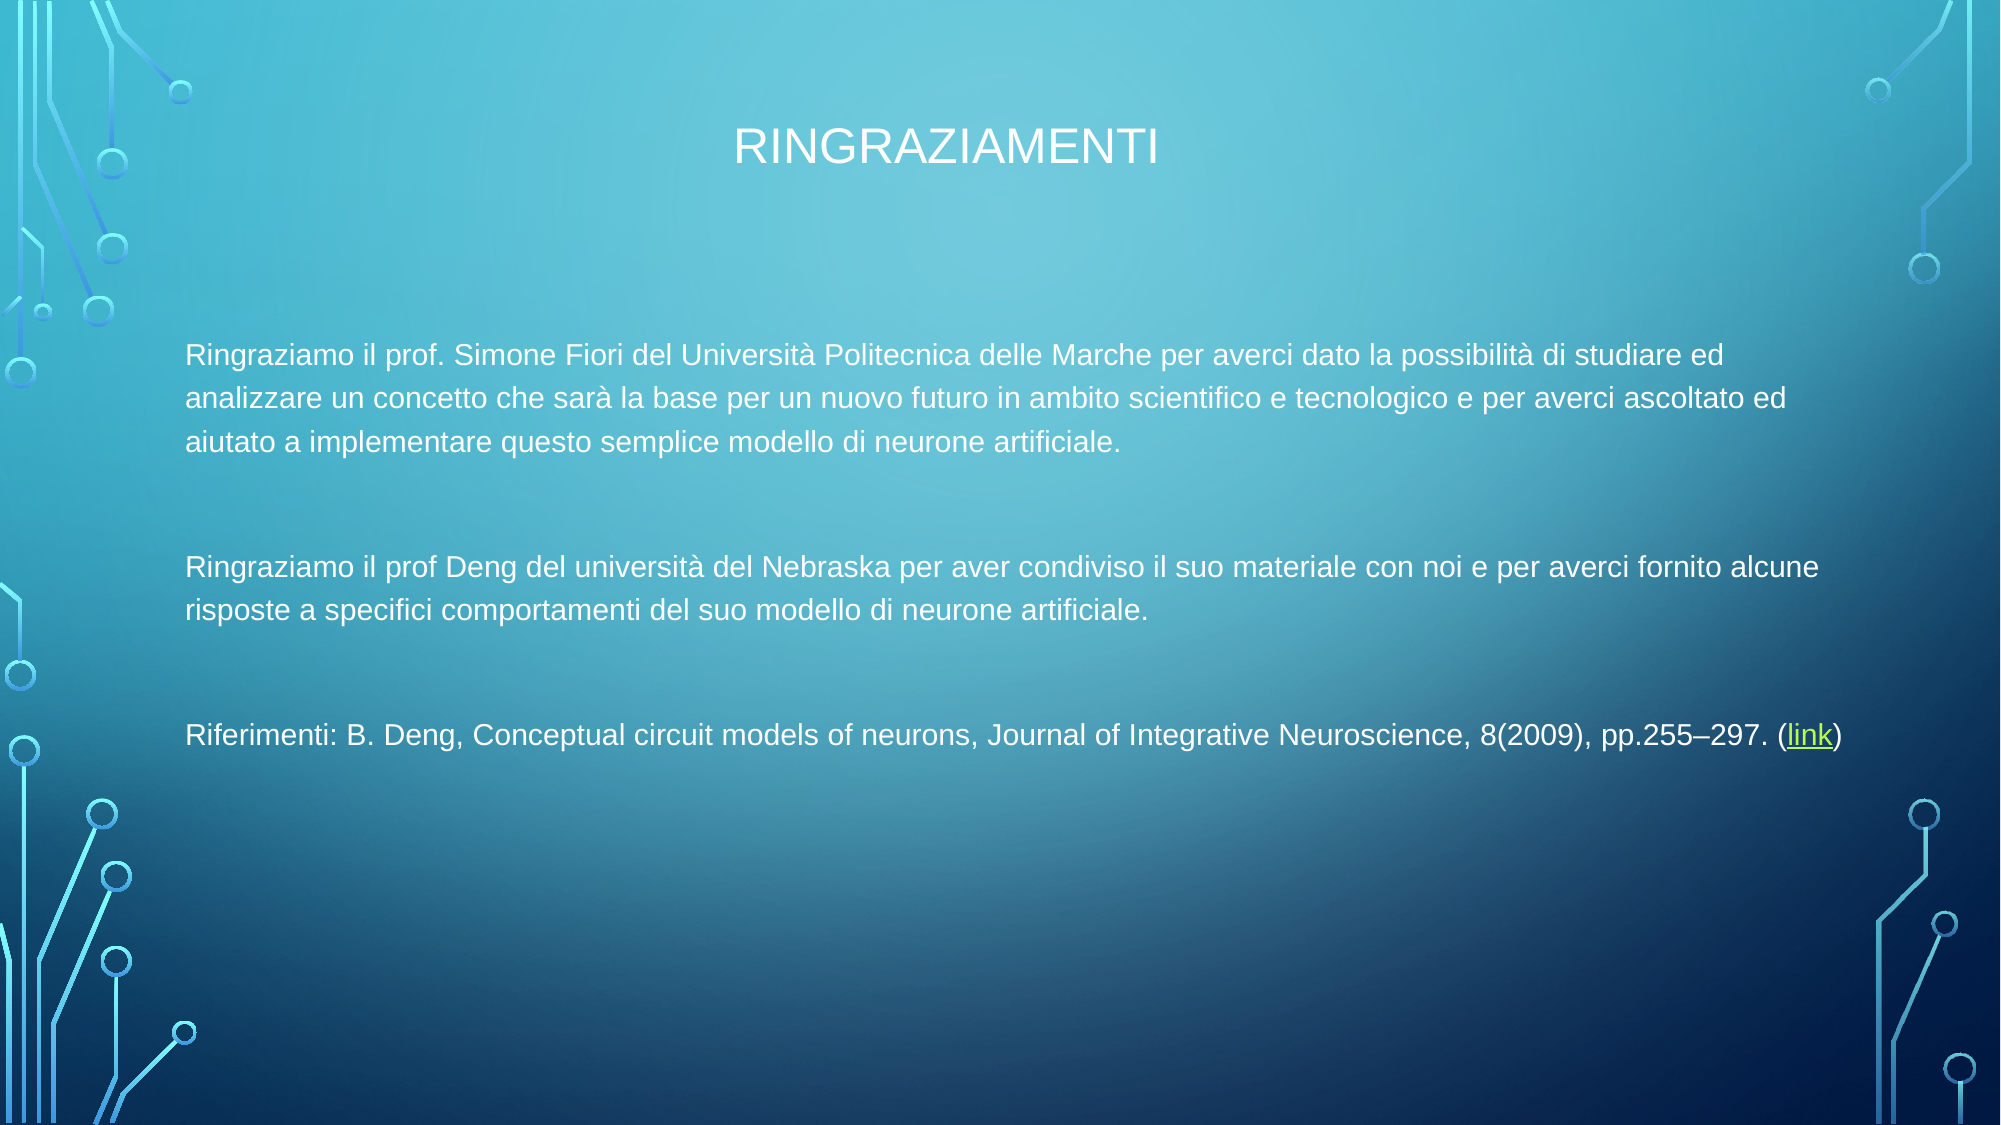

# RINGRAZIAMENTI
Ringraziamo il prof. Simone Fiori del Università Politecnica delle Marche per averci dato la possibilità di studiare ed analizzare un concetto che sarà la base per un nuovo futuro in ambito scientifico e tecnologico e per averci ascoltato ed aiutato a implementare questo semplice modello di neurone artificiale.

Ringraziamo il prof Deng del università del Nebraska per aver condiviso il suo materiale con noi e per averci fornito alcune risposte a specifici comportamenti del suo modello di neurone artificiale.

Riferimenti: B. Deng, Conceptual circuit models of neurons, Journal of Integrative Neuroscience, 8(2009), pp.255–297. (link)